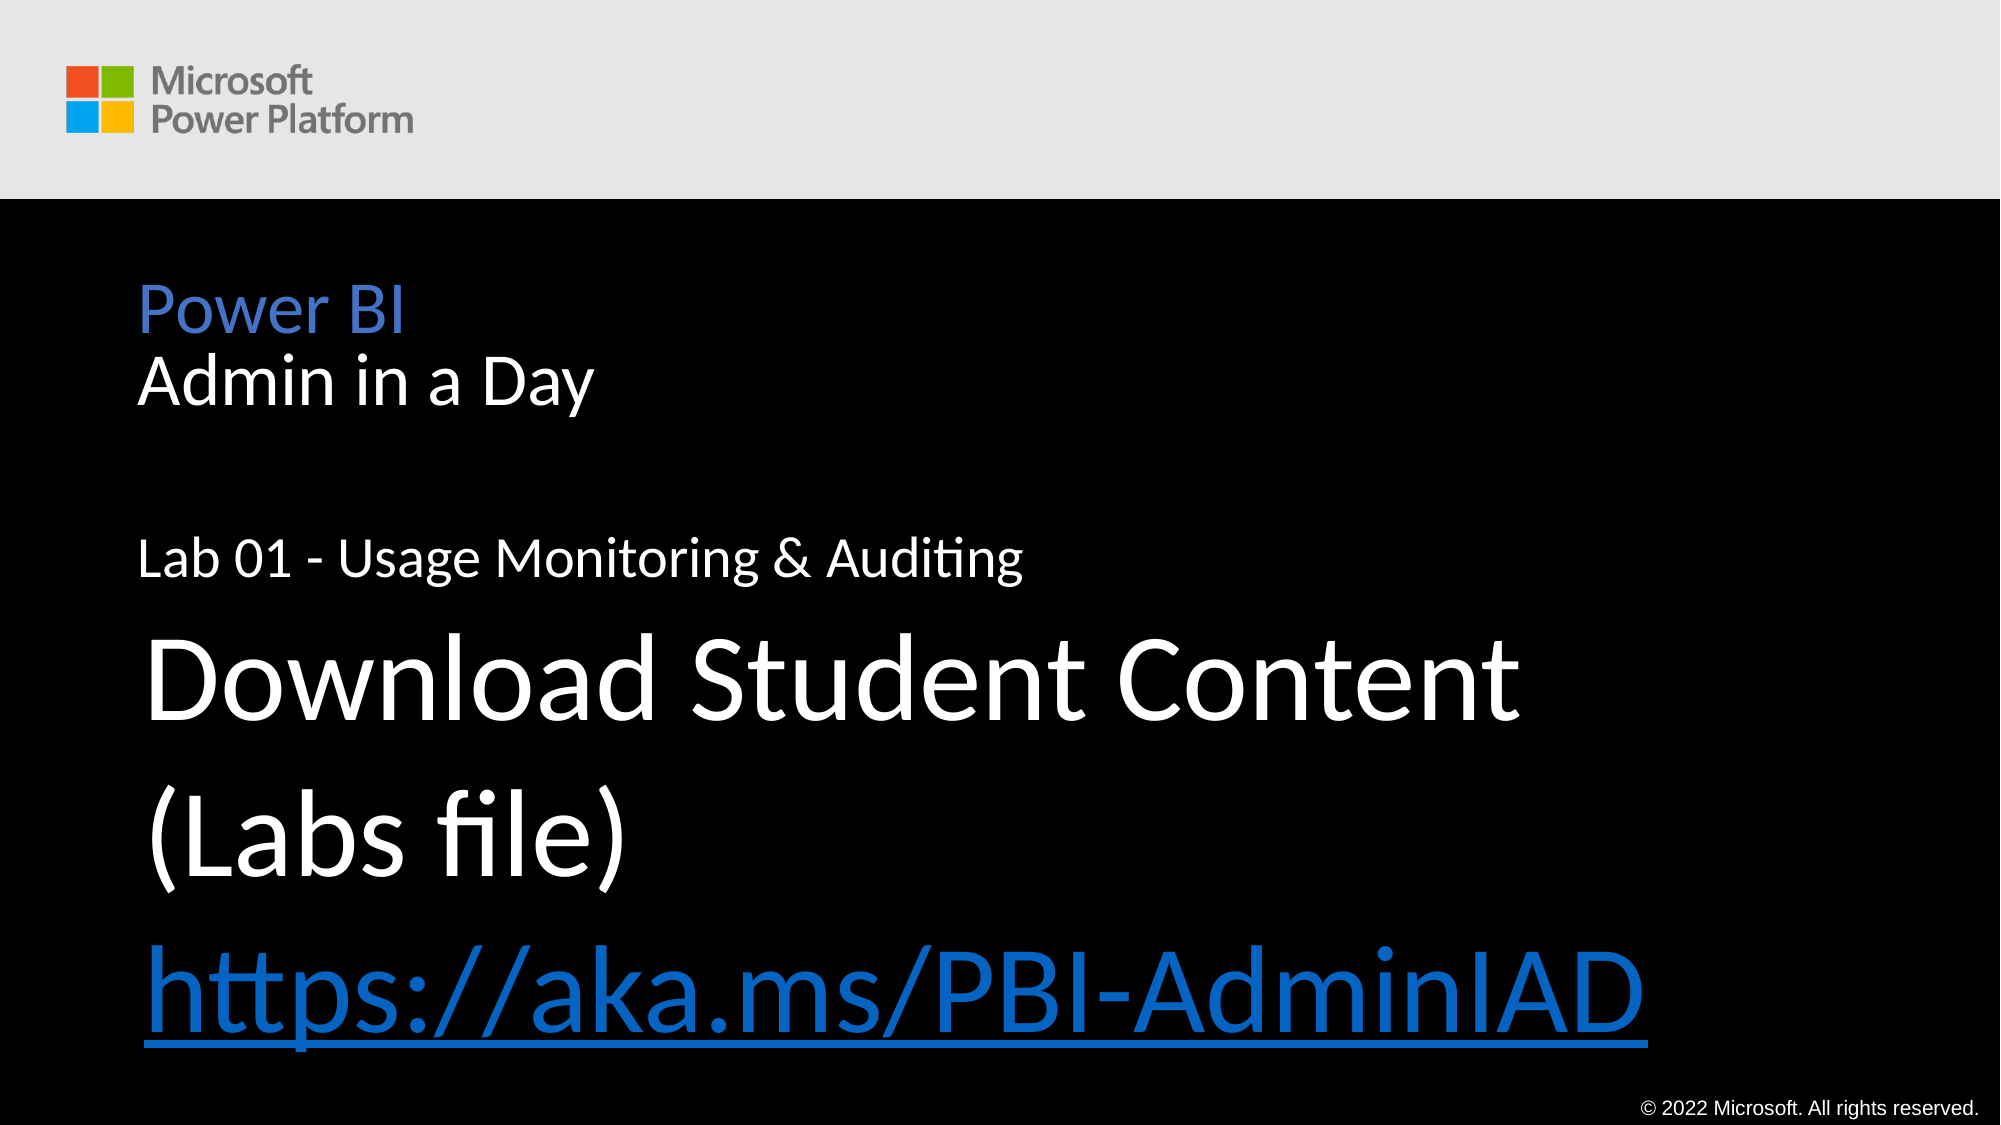

# Power BI Admin in a Day
Lab 01 - Usage Monitoring & Auditing  ​
Download Student Content ​
(Labs file)
https://aka.ms/PBI-AdminIAD ​
© 2022 Microsoft. All rights reserved.